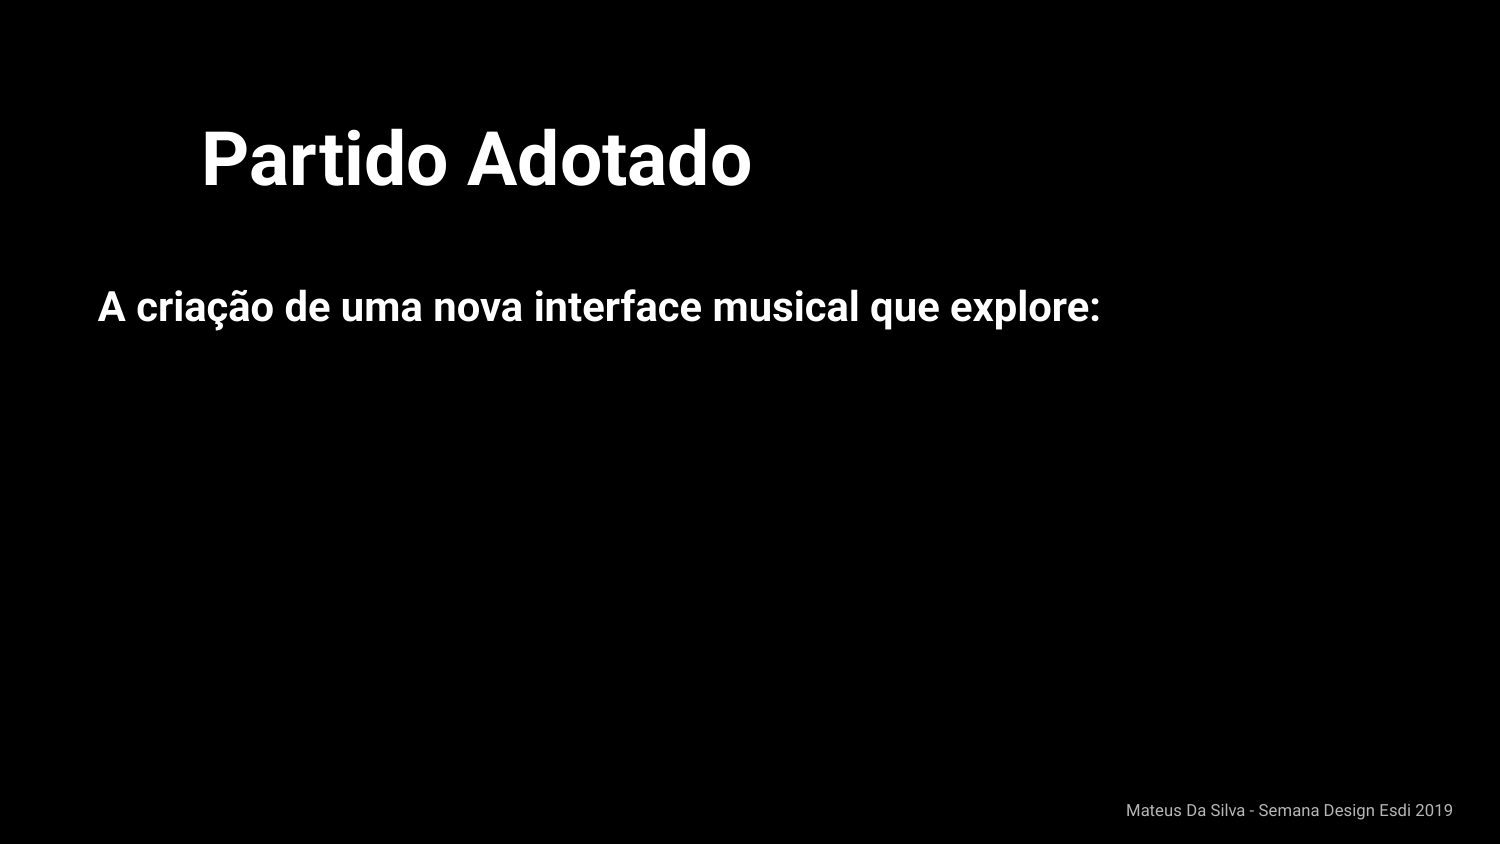

🎯
Partido Adotado
A criação de uma nova interface musical que explore:

Mateus Da Silva - Semana Design Esdi 2019